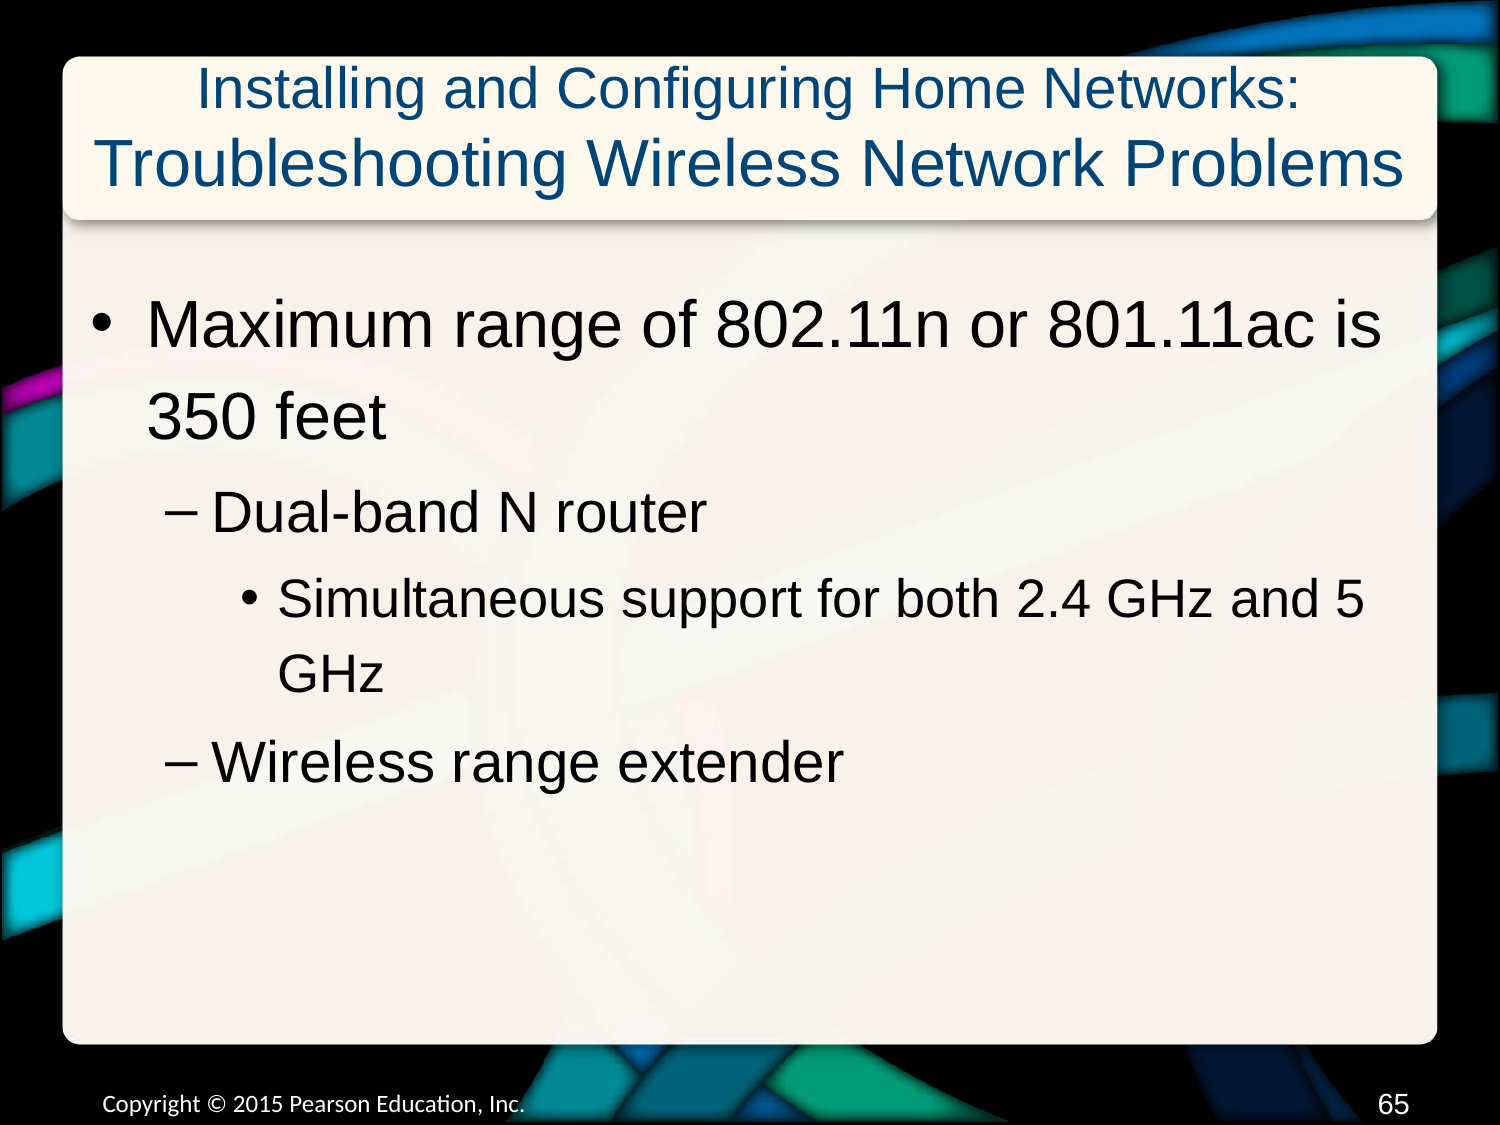

# Installing and Configuring Home Networks: Troubleshooting Wireless Network Problems
Maximum range of 802.11n or 801.11ac is 350 feet
Dual-band N router
Simultaneous support for both 2.4 GHz and 5 GHz
Wireless range extender
Copyright © 2015 Pearson Education, Inc.
65